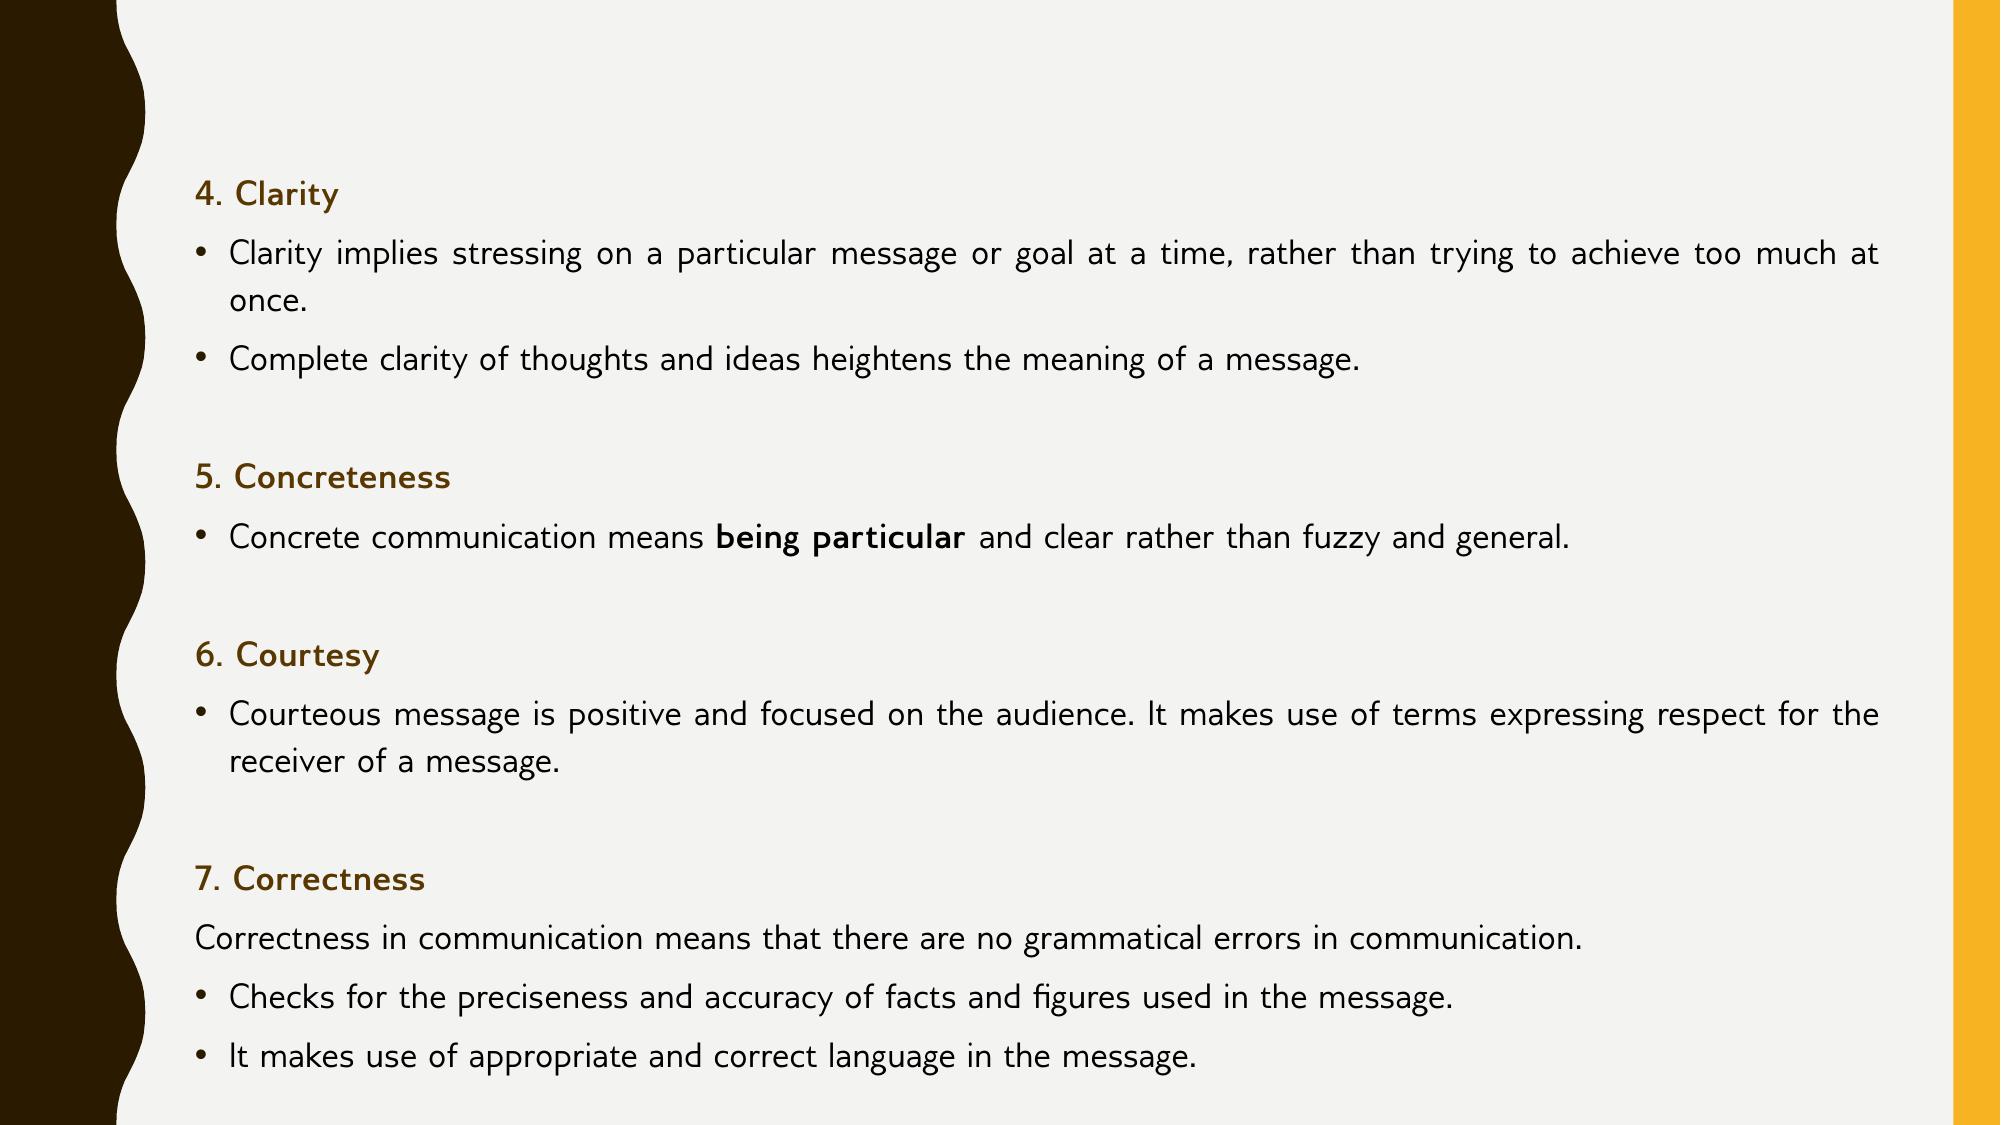

4. Clarity
Clarity implies stressing on a particular message or goal at a time, rather than trying to achieve too much at once.
Complete clarity of thoughts and ideas heightens the meaning of a message.

5. Concreteness
Concrete communication means being particular and clear rather than fuzzy and general.

6. Courtesy
Courteous message is positive and focused on the audience. It makes use of terms expressing respect for the receiver of a message.

7. Correctness
Correctness in communication means that there are no grammatical errors in communication.
Checks for the preciseness and accuracy of facts and figures used in the message.
It makes use of appropriate and correct language in the message.